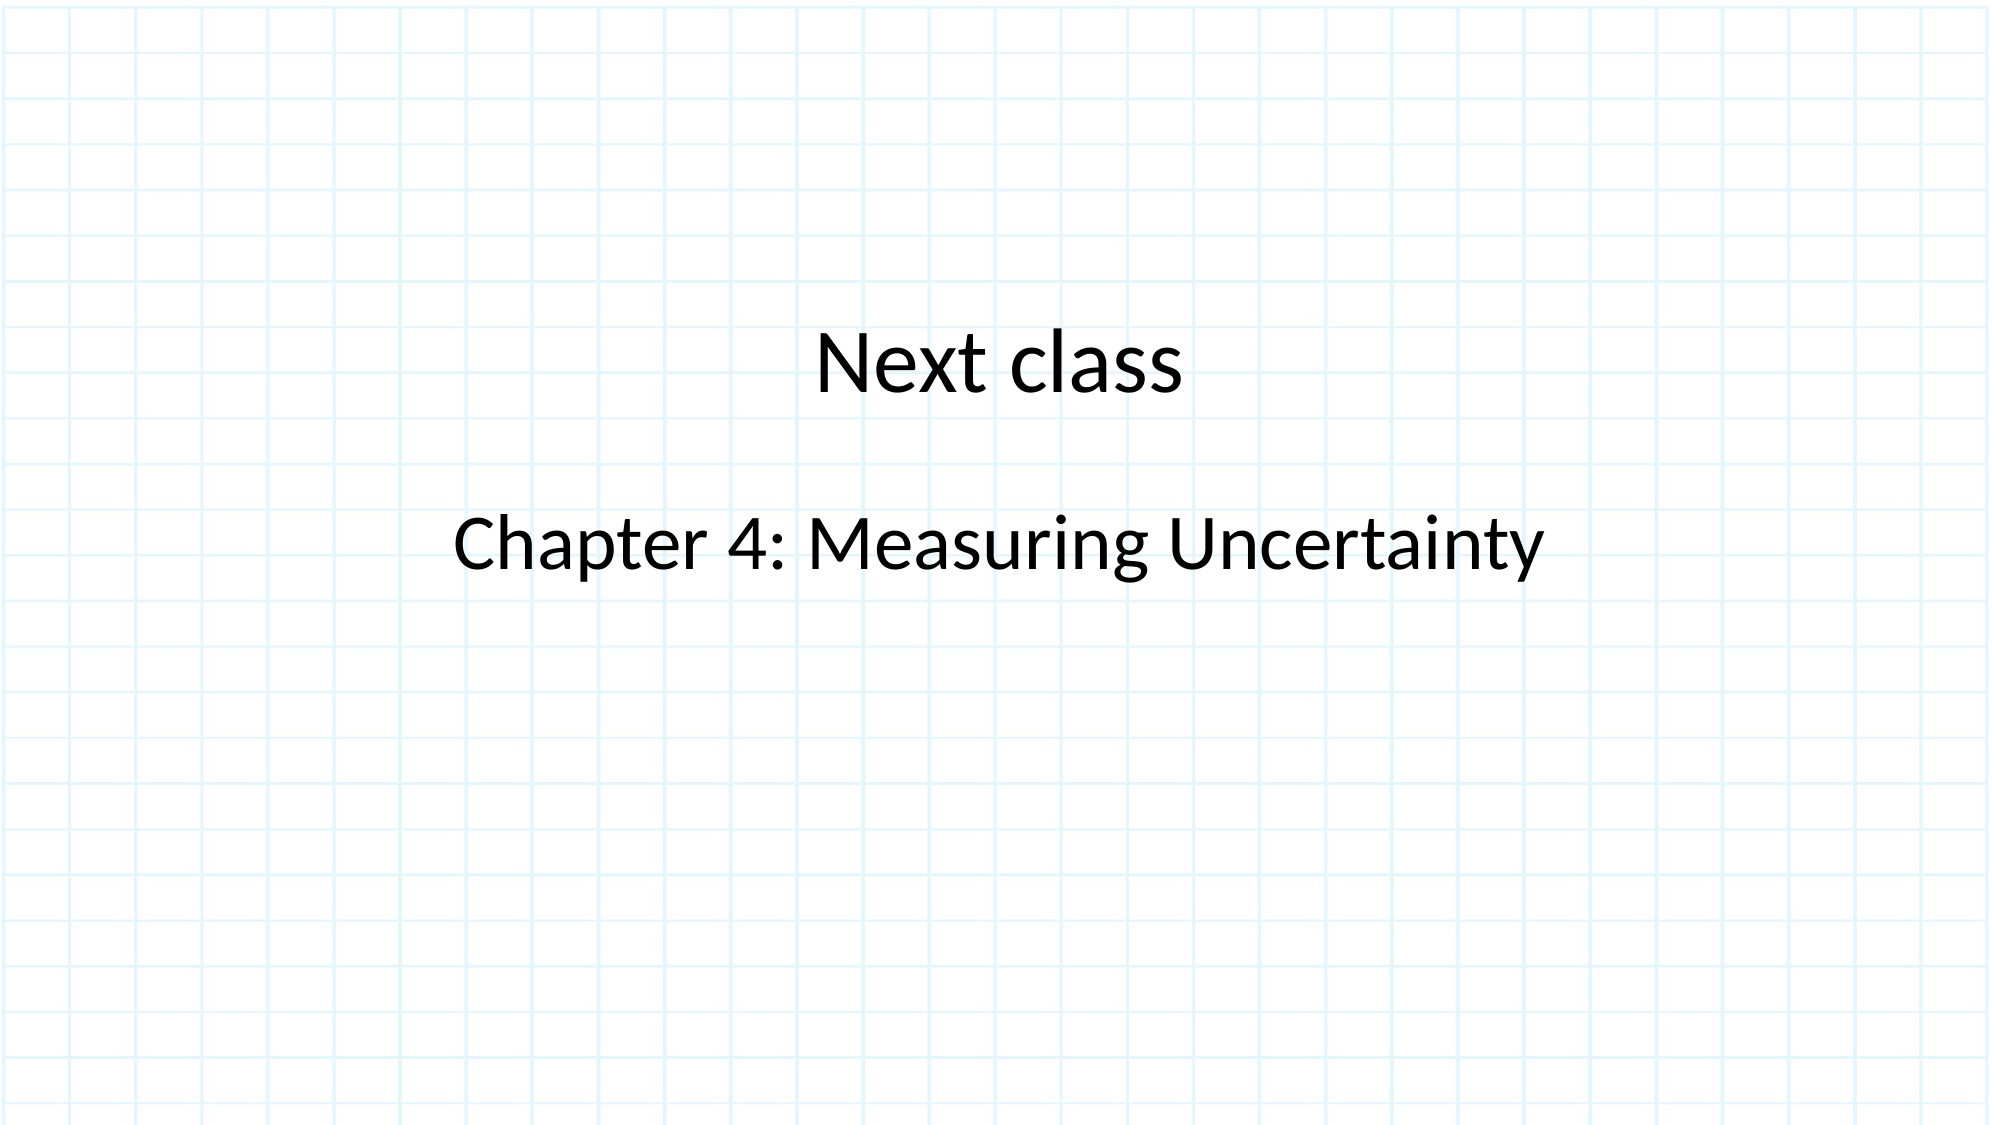

# Next class
Chapter 4: Measuring Uncertainty